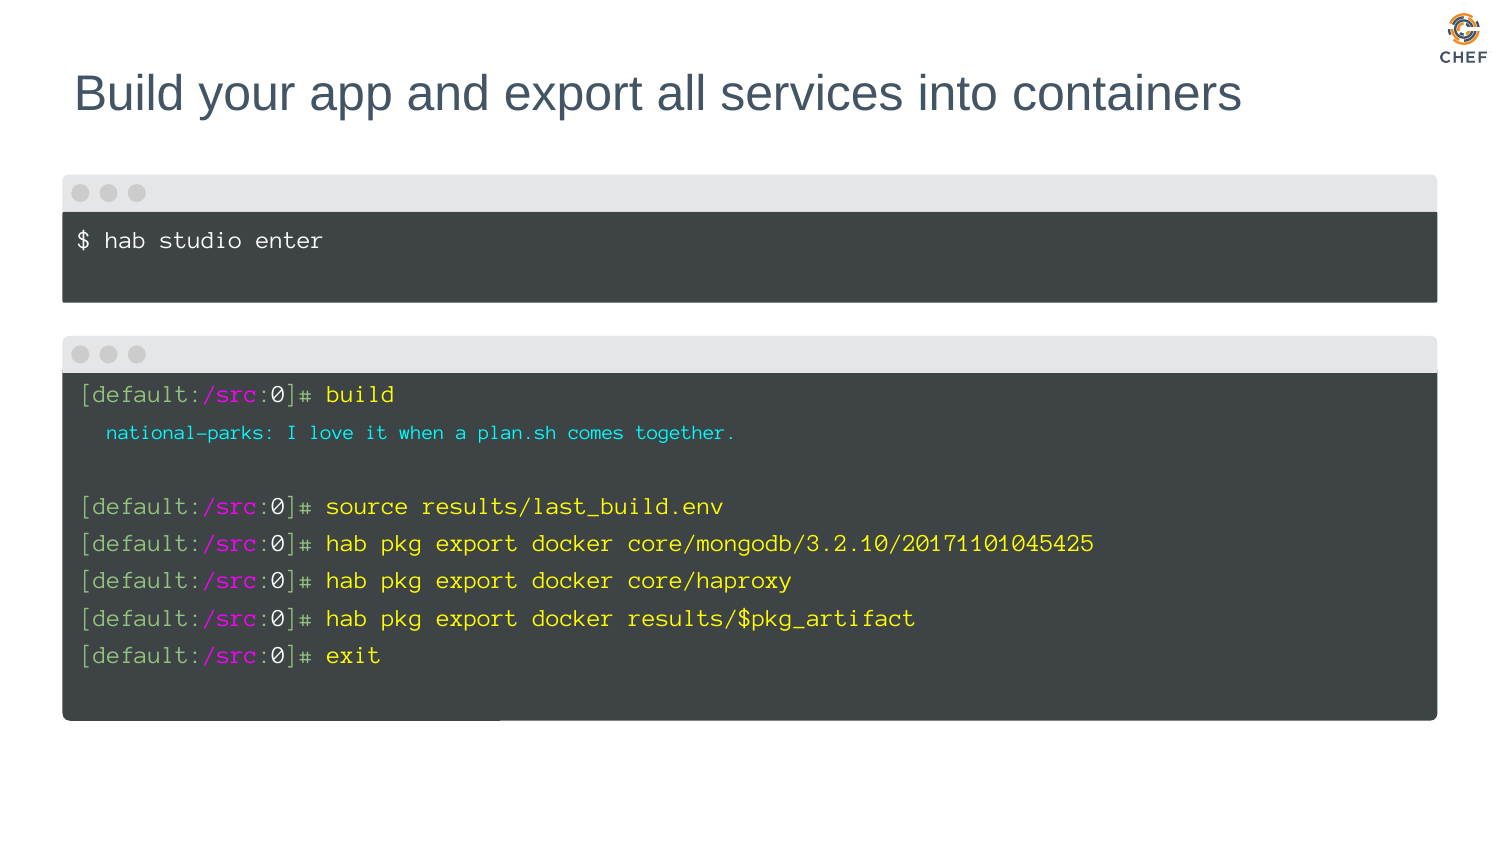

# Build your app and export all services into containers

$ hab studio enter

[default:/src:0]# build
  national-parks: I love it when a plan.sh comes together.

[default:/src:0]# source results/last_build.env
[default:/src:0]# hab pkg export docker core/mongodb/3.2.10/20171101045425
[default:/src:0]# hab pkg export docker core/haproxy
[default:/src:0]# hab pkg export docker results/$pkg_artifact
[default:/src:0]# exit